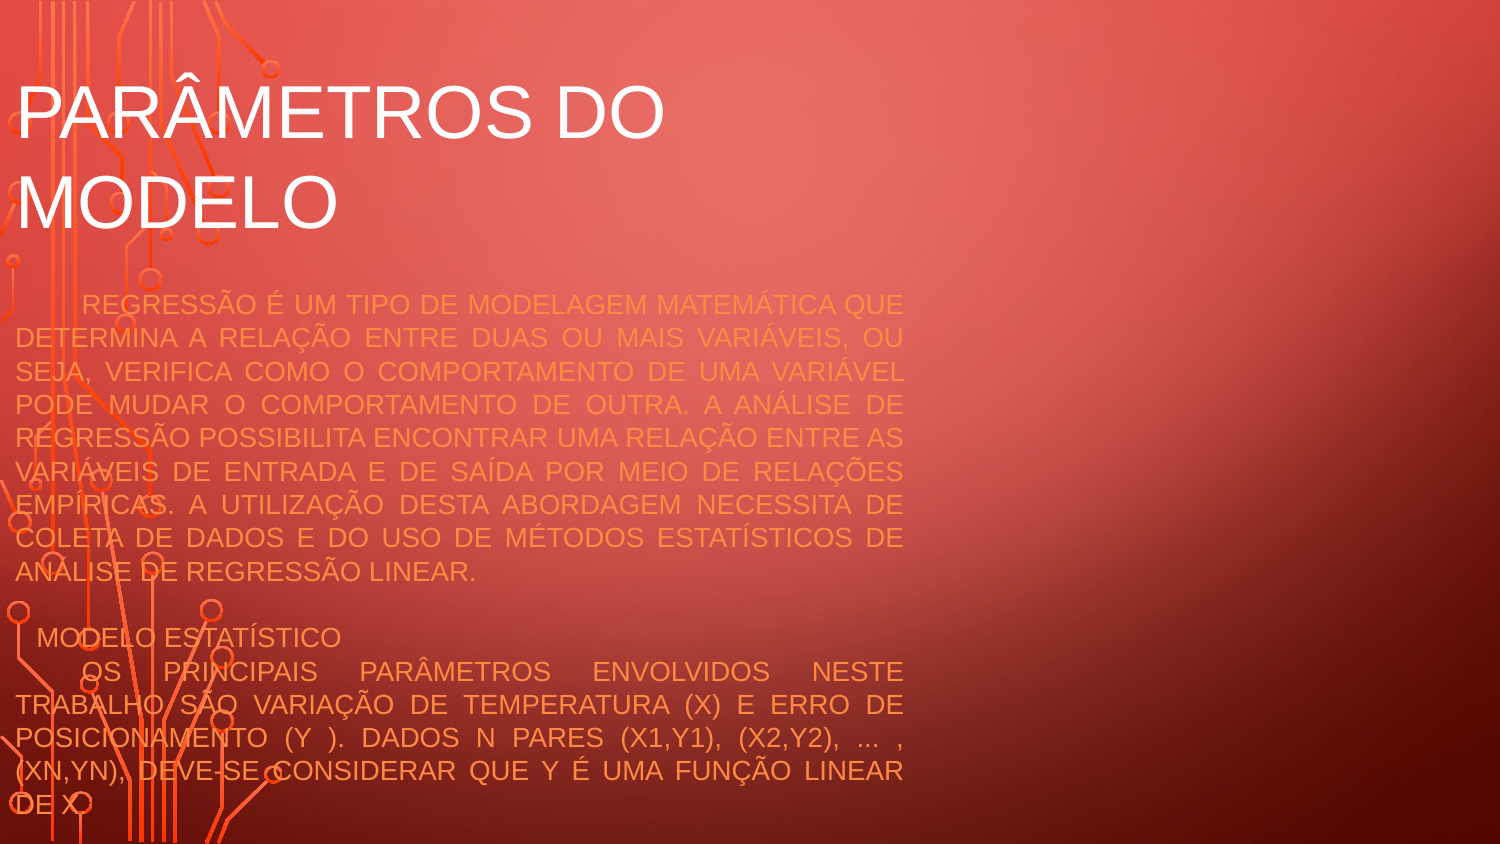

# Parâmetros do modelo
Regressão é um tipo de modelagem matemática que determina a relação entre duas ou mais variáveis, ou seja, verifica como o comportamento de uma variável pode mudar o comportamento de outra. A análise de regressão possibilita encontrar uma relação entre as variáveis de entrada e de saída por meio de relações empíricas. A utilização desta abordagem necessita de coleta de dados e do uso de métodos estatísticos de análise de regressão linear.

Modelo estatístico
Os principais parâmetros envolvidos neste trabalho são variação de temperatura (X) e erro de posicionamento (Y ). Dados n pares (X1,Y1), (X2,Y2), ... , (Xn,Yn), deve-se considerar que Y é uma função linear de X.